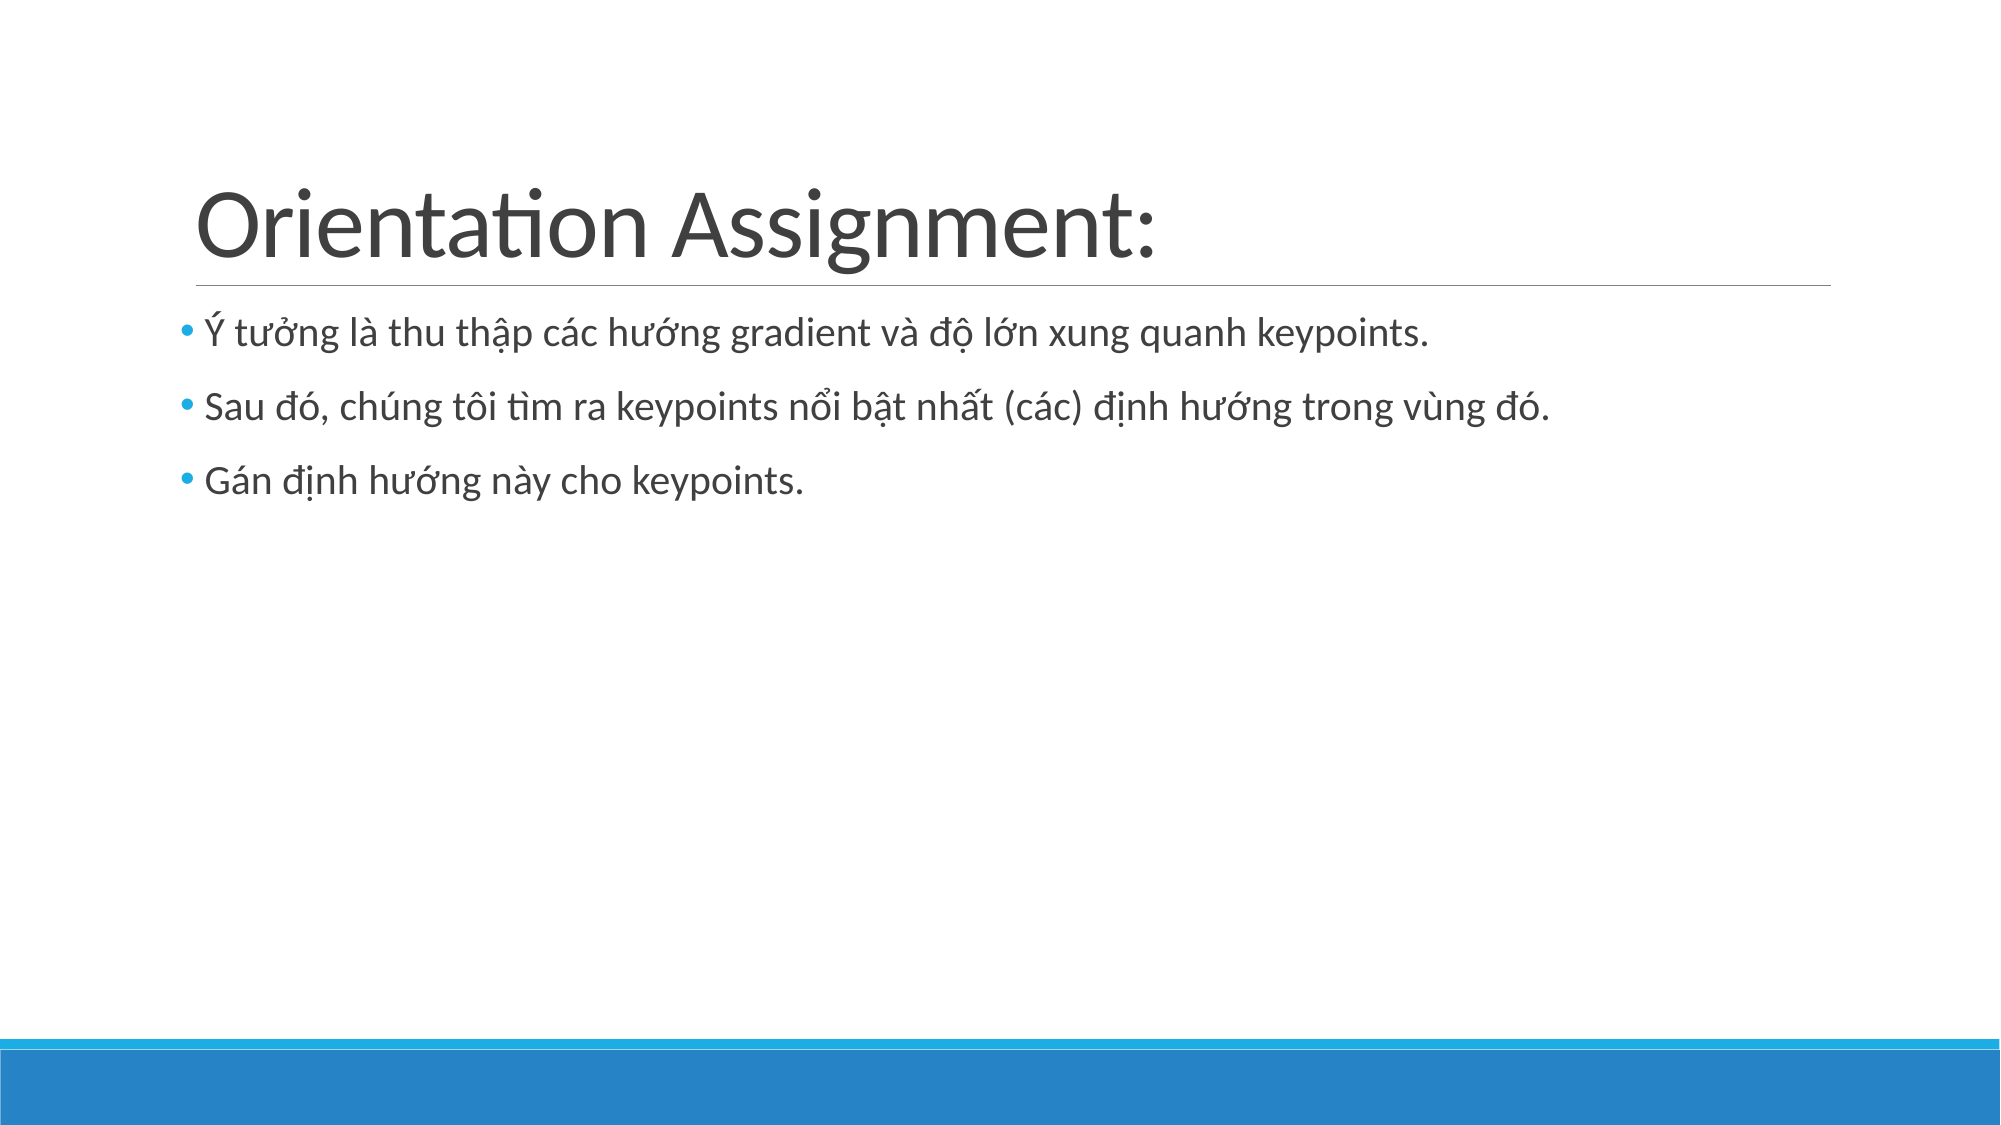

# Orientation Assignment:
 Ý tưởng là thu thập các hướng gradient và độ lớn xung quanh keypoints.
 Sau đó, chúng tôi tìm ra keypoints nổi bật nhất (các) định hướng trong vùng đó.
 Gán định hướng này cho keypoints.